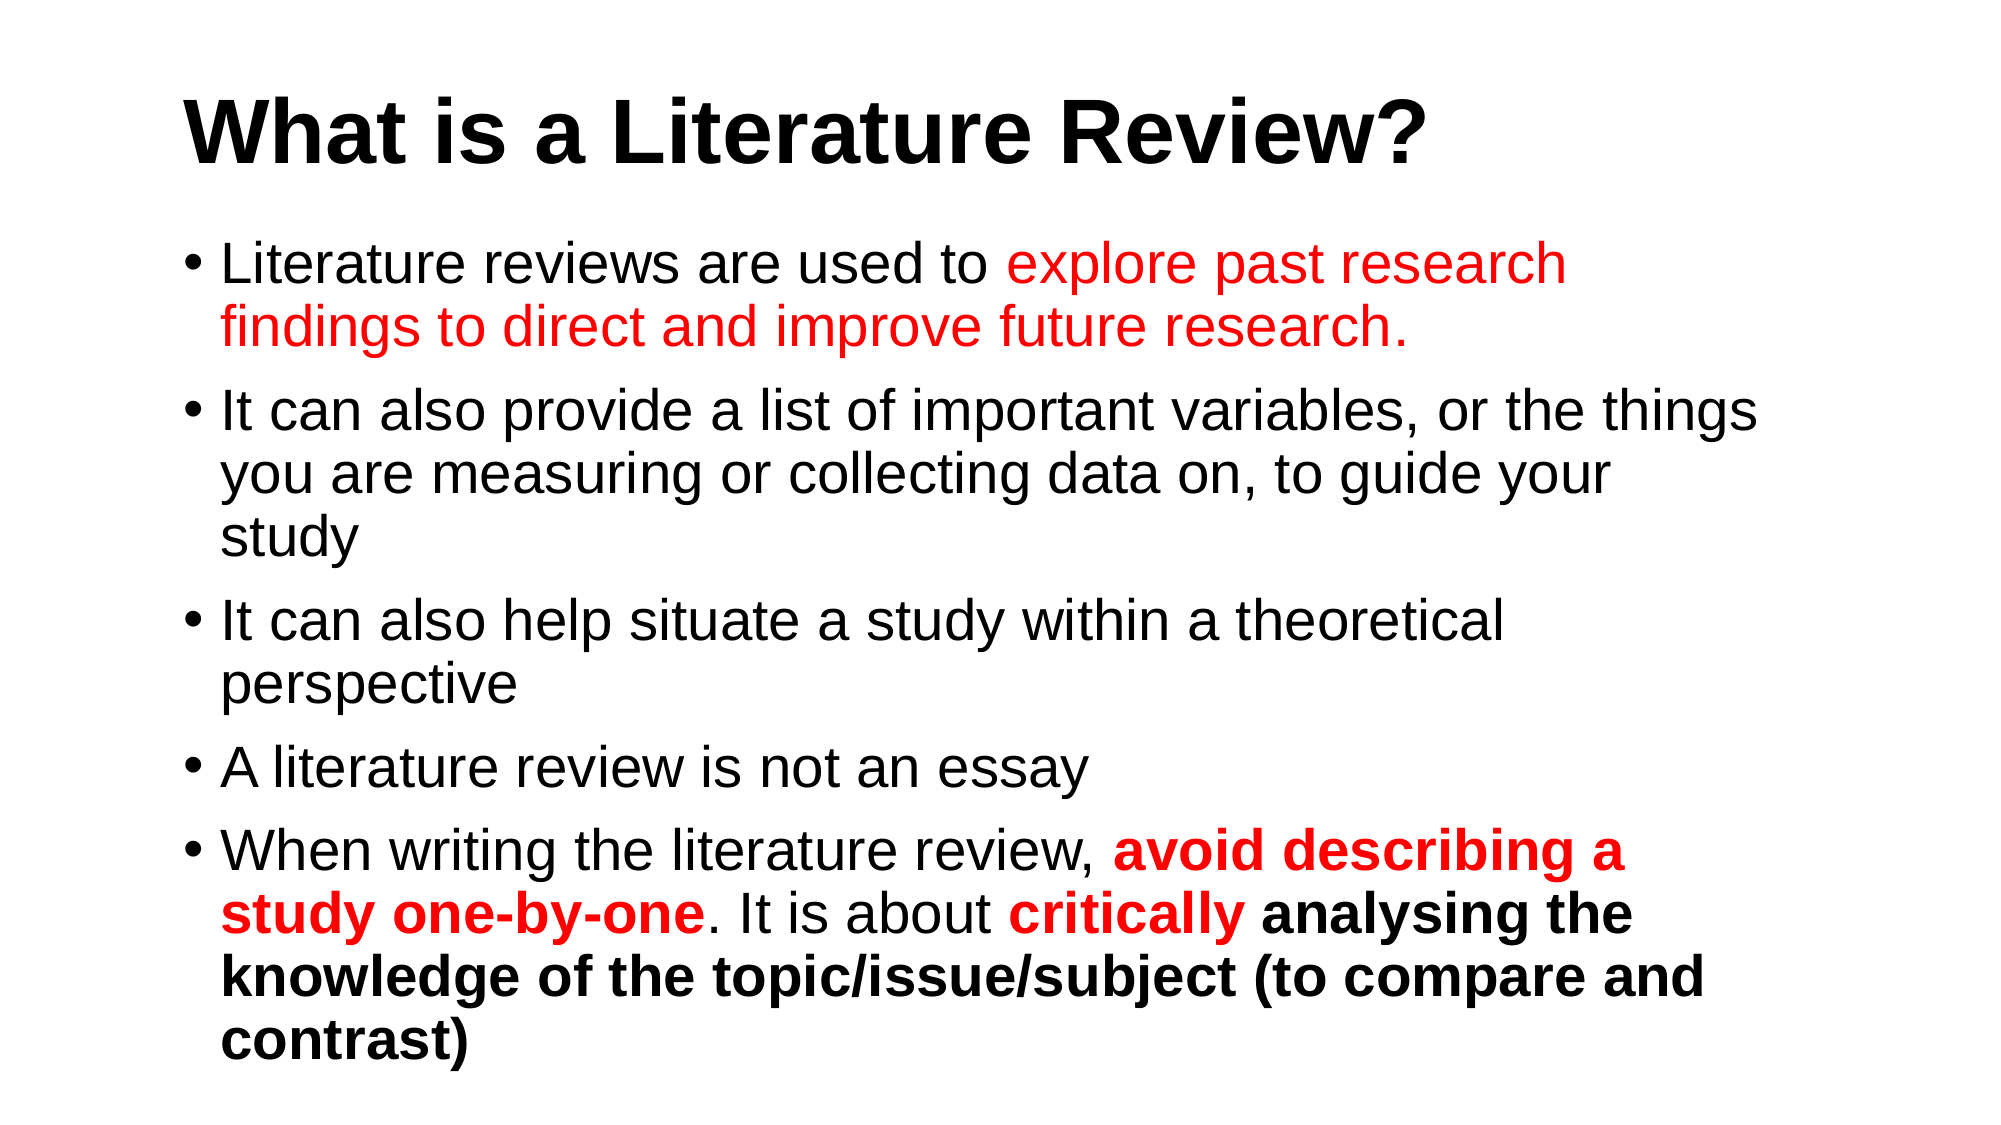

# What is a Literature Review?
Literature reviews are used to explore past research findings to direct and improve future research.
It can also provide a list of important variables, or the things you are measuring or collecting data on, to guide your study
It can also help situate a study within a theoretical perspective
A literature review is not an essay
When writing the literature review, avoid describing a study one-by-one. It is about critically analysing the knowledge of the topic/issue/subject (to compare and contrast)